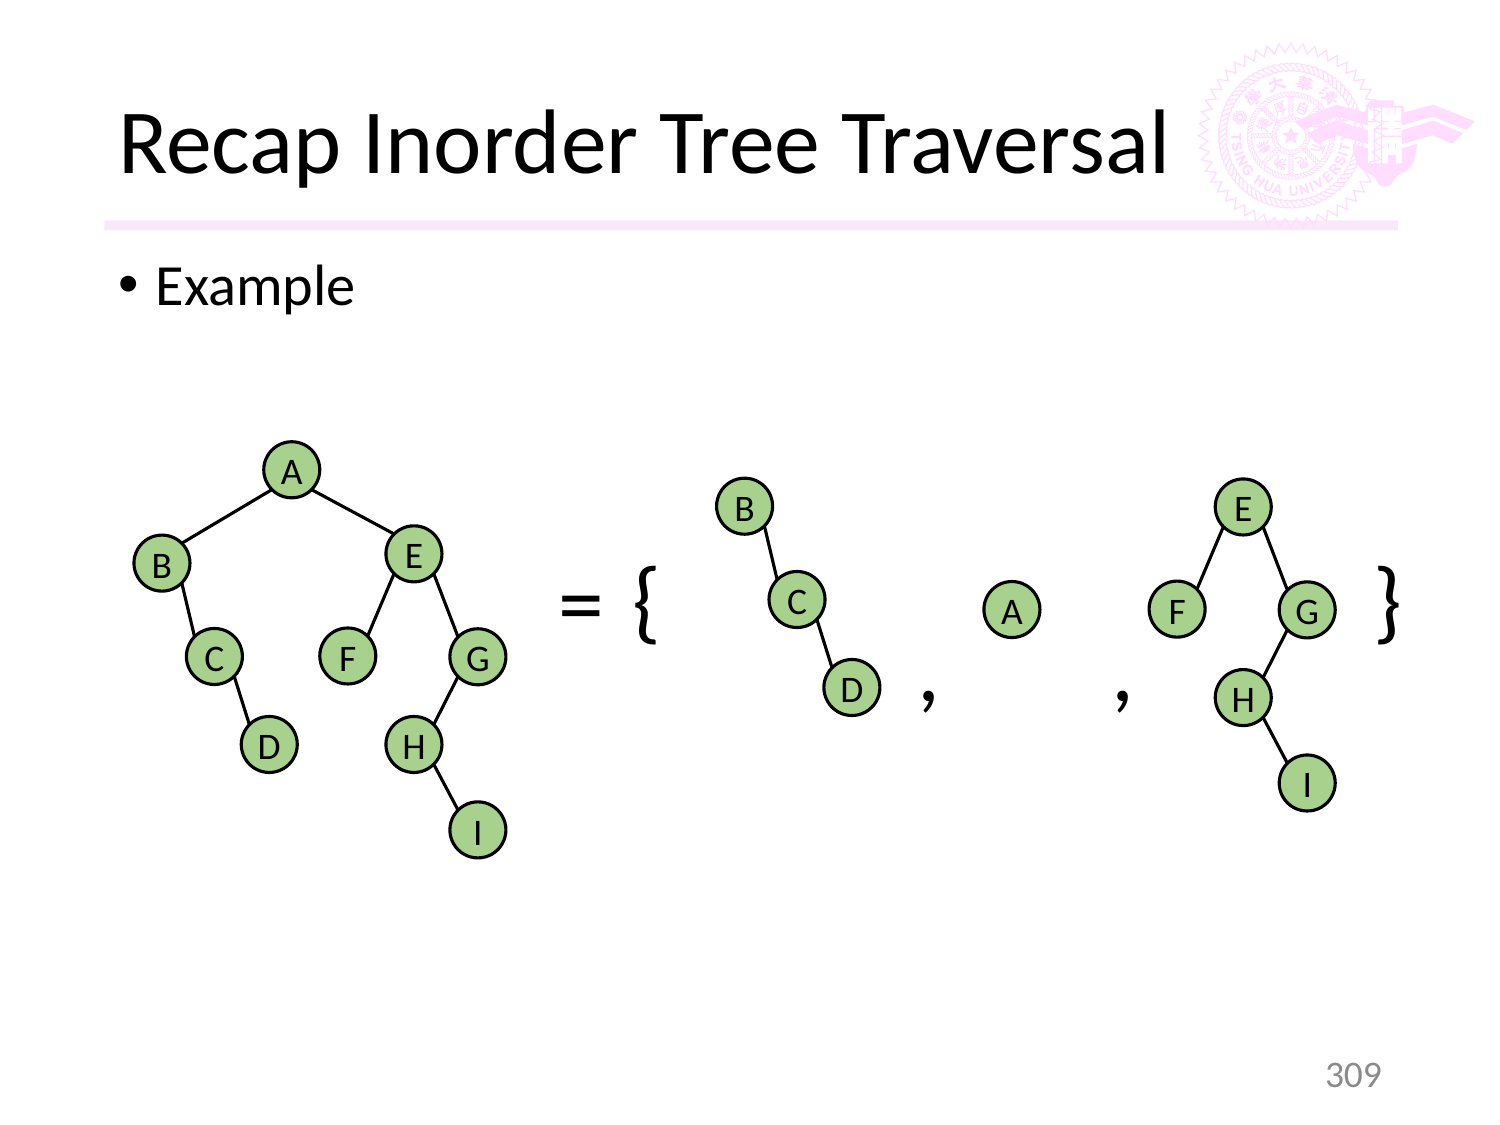

# Recap Inorder Tree Traversal
Example
A
B
E
E
{
}
B
=
C
F
A
G
,
,
F
C
G
D
H
D
H
I
I
309